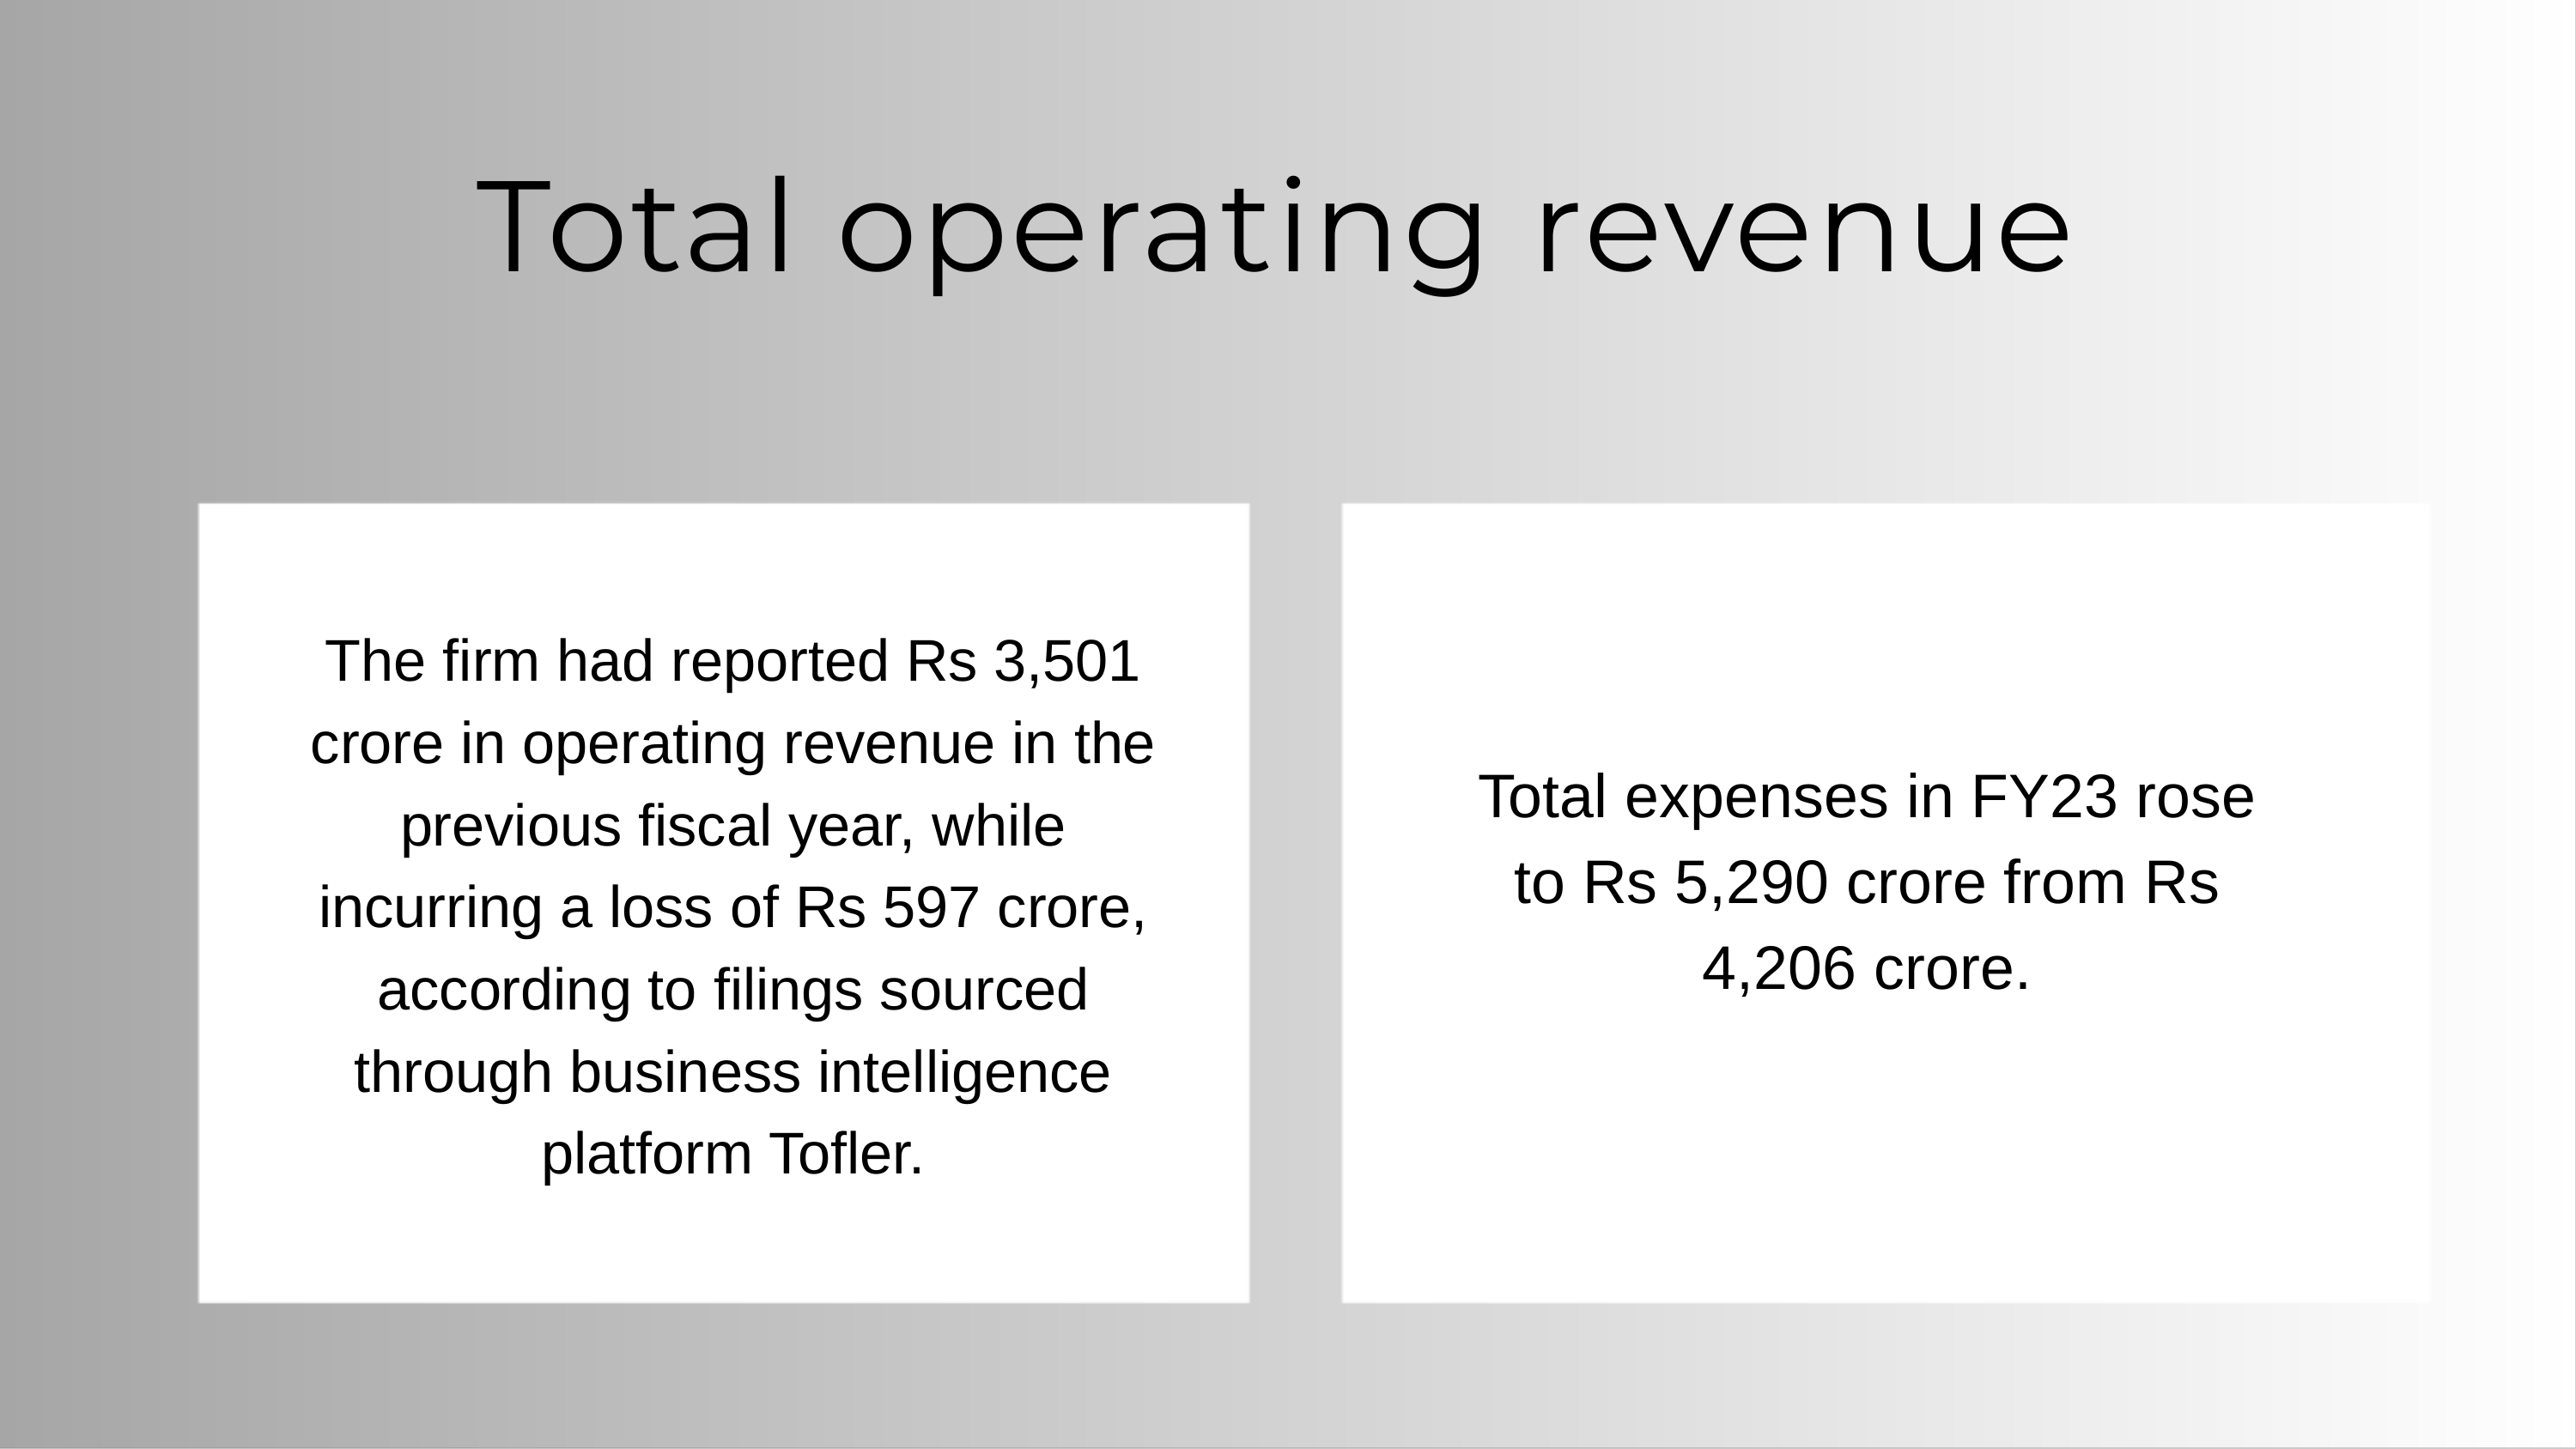

Total operating revenue
The firm had reported Rs 3,501 crore in operating revenue in the previous fiscal year, while incurring a loss of Rs 597 crore, according to filings sourced through business intelligence platform Tofler.
Total expenses in FY23 rose to Rs 5,290 crore from Rs 4,206 crore.